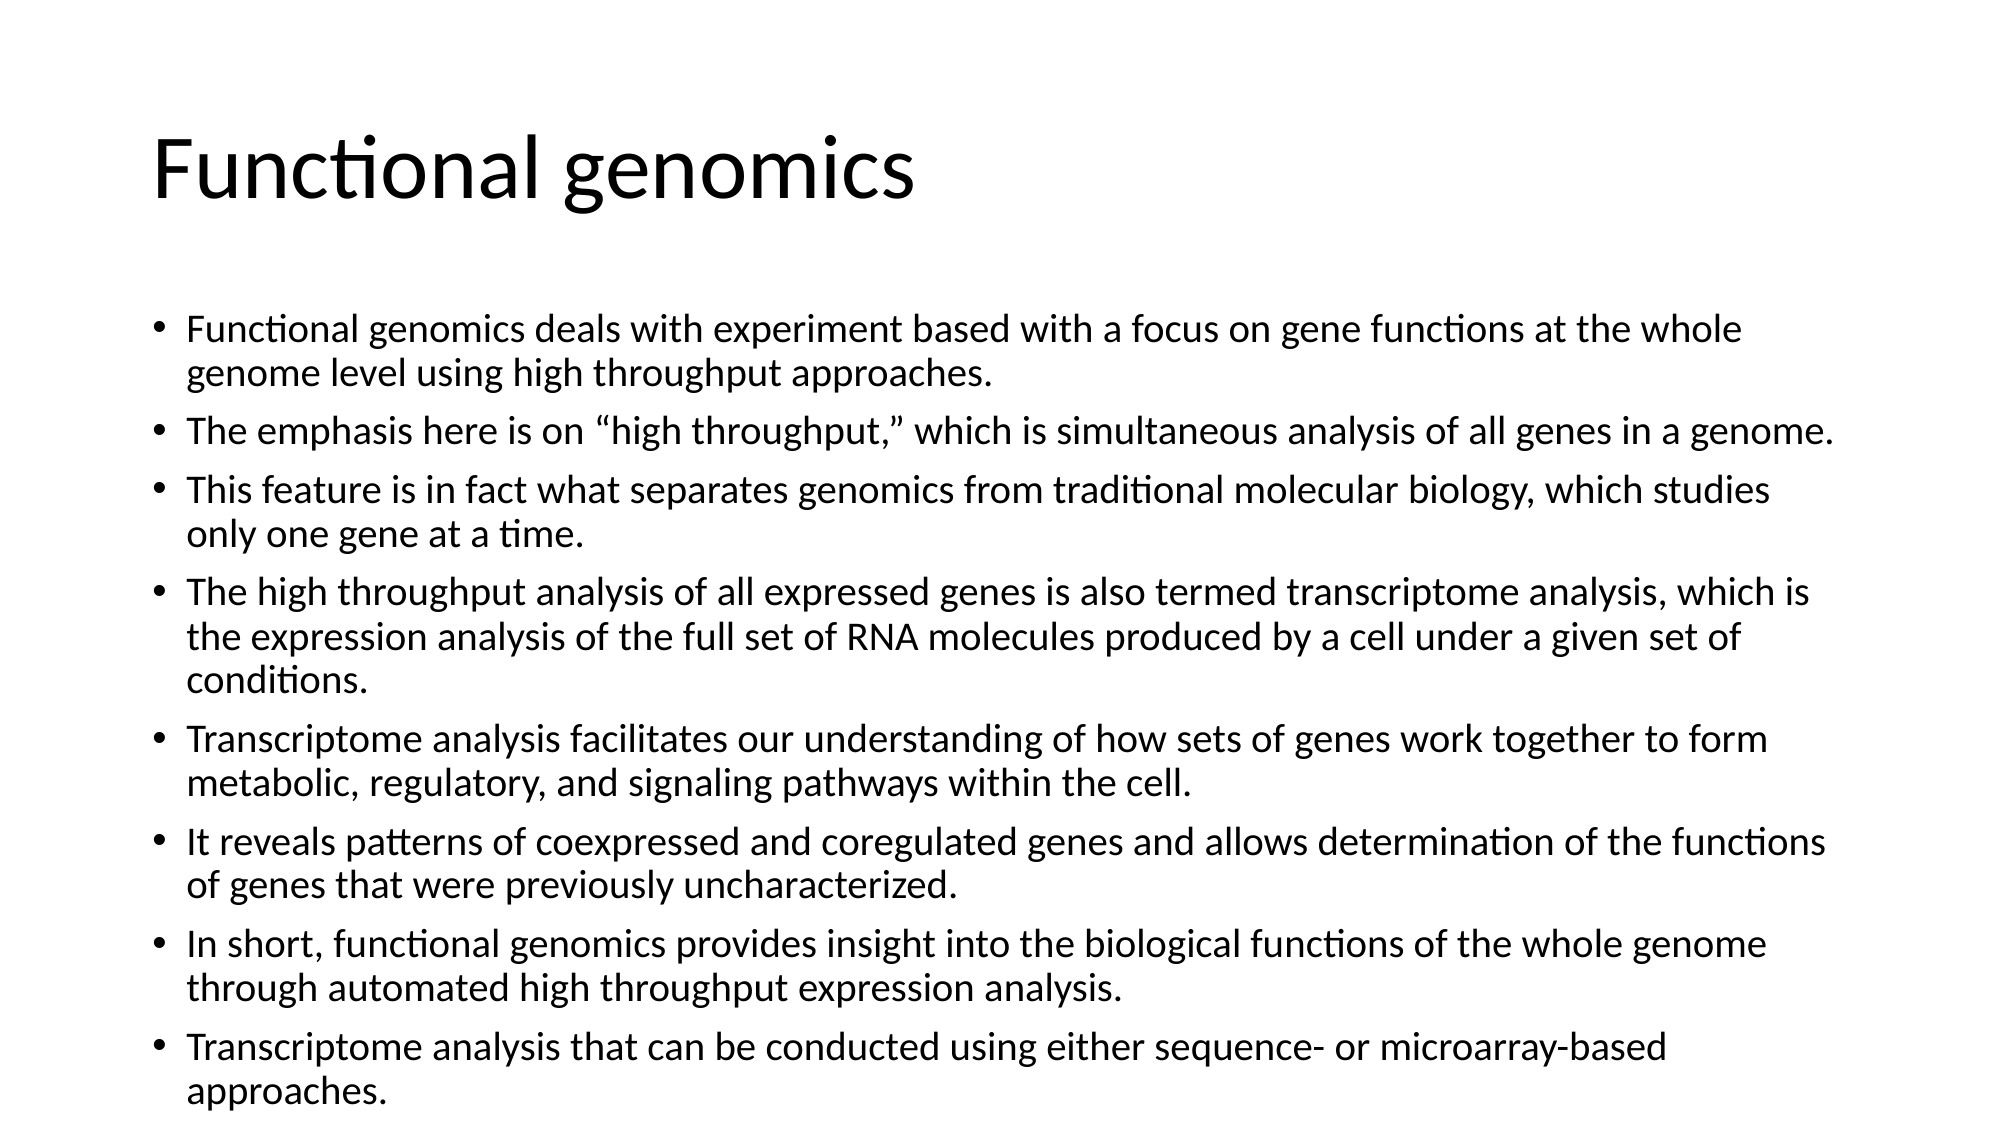

# Functional genomics
Functional genomics deals with experiment based with a focus on gene functions at the whole genome level using high throughput approaches.
The emphasis here is on “high throughput,” which is simultaneous analysis of all genes in a genome.
This feature is in fact what separates genomics from traditional molecular biology, which studies only one gene at a time.
The high throughput analysis of all expressed genes is also termed transcriptome analysis, which is the expression analysis of the full set of RNA molecules produced by a cell under a given set of conditions.
Transcriptome analysis facilitates our understanding of how sets of genes work together to form metabolic, regulatory, and signaling pathways within the cell.
It reveals patterns of coexpressed and coregulated genes and allows determination of the functions of genes that were previously uncharacterized.
In short, functional genomics provides insight into the biological functions of the whole genome through automated high throughput expression analysis.
Transcriptome analysis that can be conducted using either sequence- or microarray-based approaches.